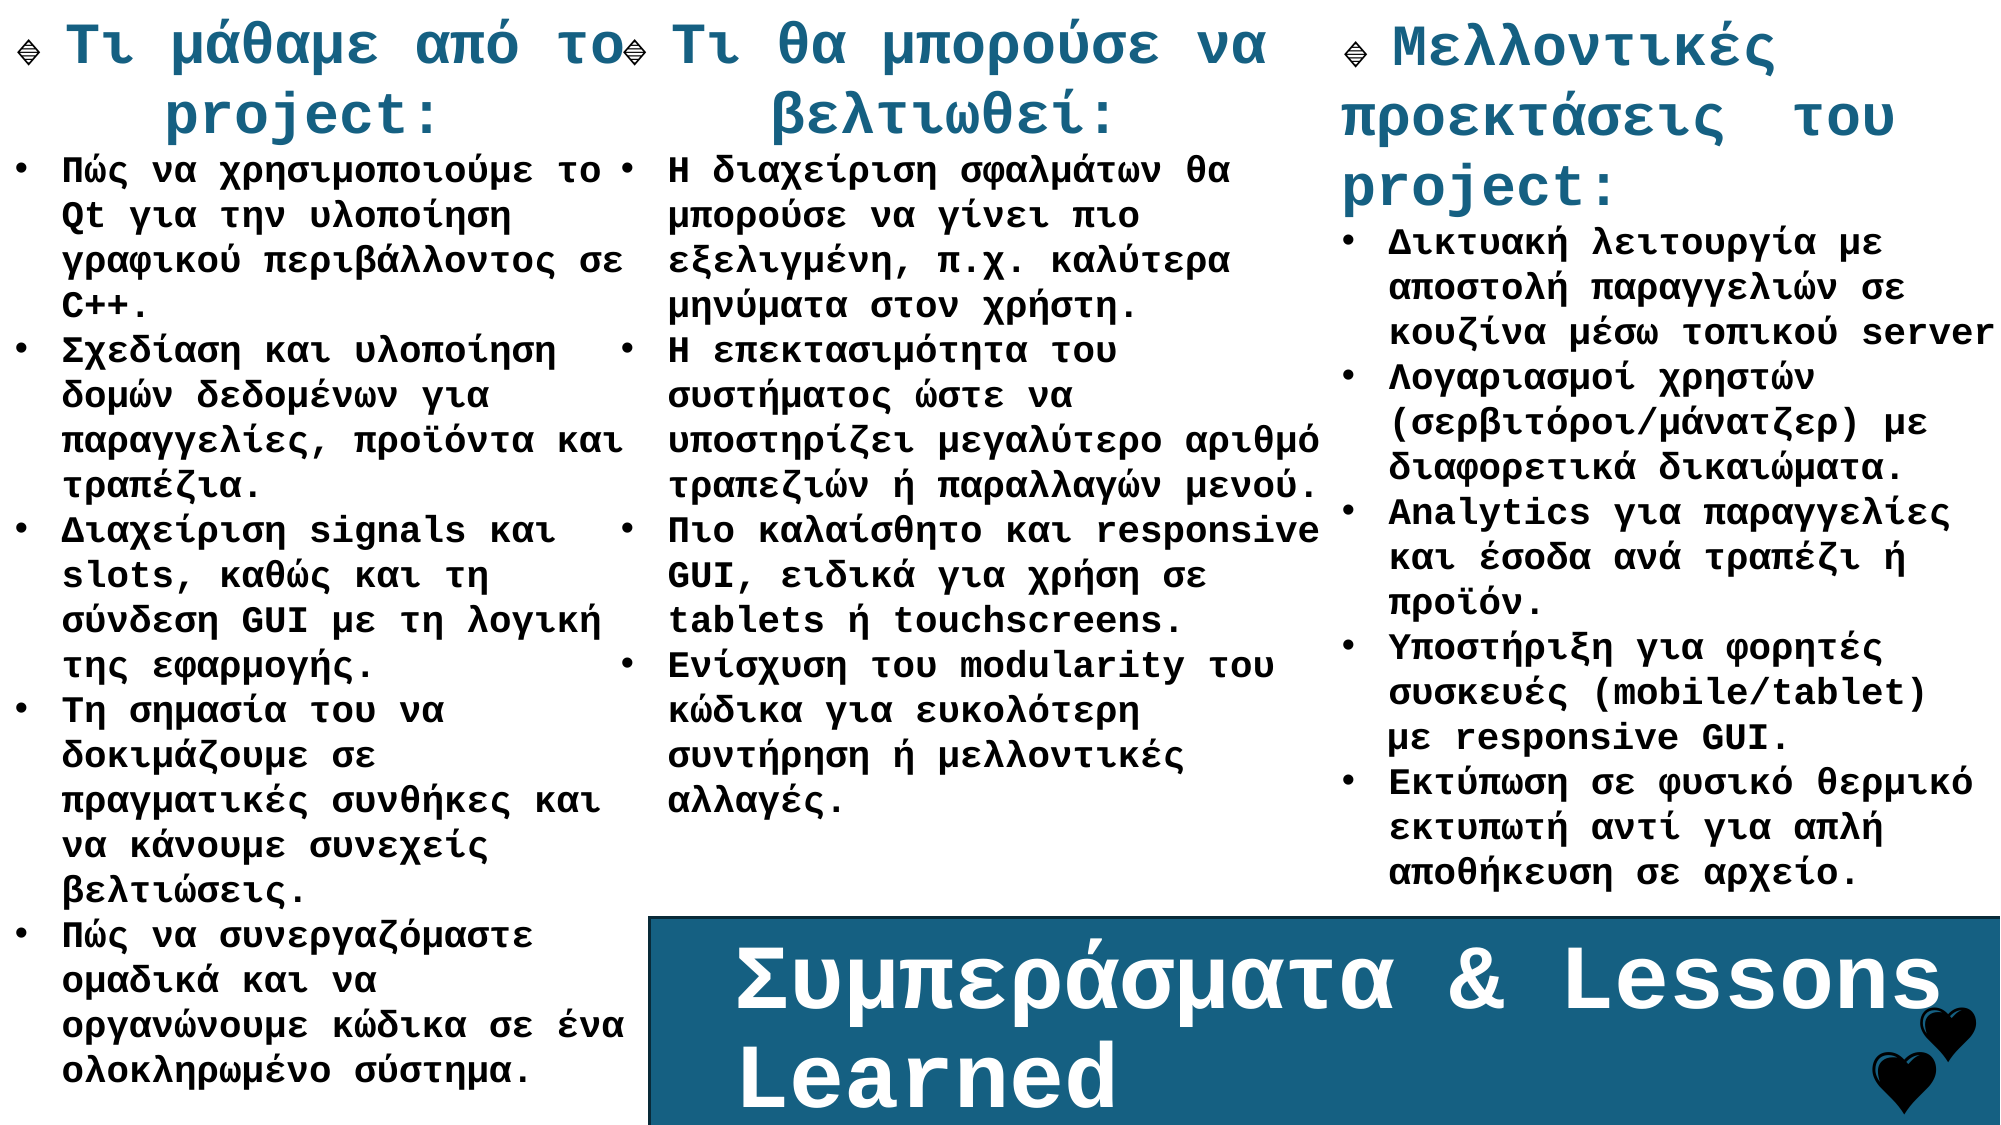

🔹 Μελλοντικές προεκτάσεις 	του project:
Δικτυακή λειτουργία με αποστολή παραγγελιών σε κουζίνα μέσω τοπικού server.
Λογαριασμοί χρηστών (σερβιτόροι/μάνατζερ) με διαφορετικά δικαιώματα.
Analytics για παραγγελίες και έσοδα ανά τραπέζι ή προϊόν.
Υποστήριξη για φορητές συσκευές (mobile/tablet)
  με responsive GUI.
Εκτύπωση σε φυσικό θερμικό εκτυπωτή αντί για απλή αποθήκευση σε αρχείο.

🔹 Τι μάθαμε από το 	project:
Πώς να χρησιμοποιούμε το Qt για την υλοποίηση γραφικού περιβάλλοντος σε C++.
Σχεδίαση και υλοποίηση δομών δεδομένων για παραγγελίες, προϊόντα και τραπέζια.
Διαχείριση signals και slots, καθώς και τη σύνδεση GUI με τη λογική της εφαρμογής.
Τη σημασία του να δοκιμάζουμε σε πραγματικές συνθήκες και να κάνουμε συνεχείς βελτιώσεις.
Πώς να συνεργαζόμαστε ομαδικά και να οργανώνουμε κώδικα σε ένα ολοκληρωμένο σύστημα.

🔹 Τι θα μπορούσε να 	βελτιωθεί:
Η διαχείριση σφαλμάτων θα μπορούσε να γίνει πιο εξελιγμένη, π.χ. καλύτερα μηνύματα στον χρήστη.
Η επεκτασιμότητα του συστήματος ώστε να υποστηρίζει μεγαλύτερο αριθμό τραπεζιών ή παραλλαγών μενού.
Πιο καλαίσθητο και responsive GUI, ειδικά για χρήση σε tablets ή touchscreens.
Ενίσχυση του modularity του κώδικα για ευκολότερη συντήρηση ή μελλοντικές αλλαγές.

# Συμπεράσματα & Lessons Learned

💕